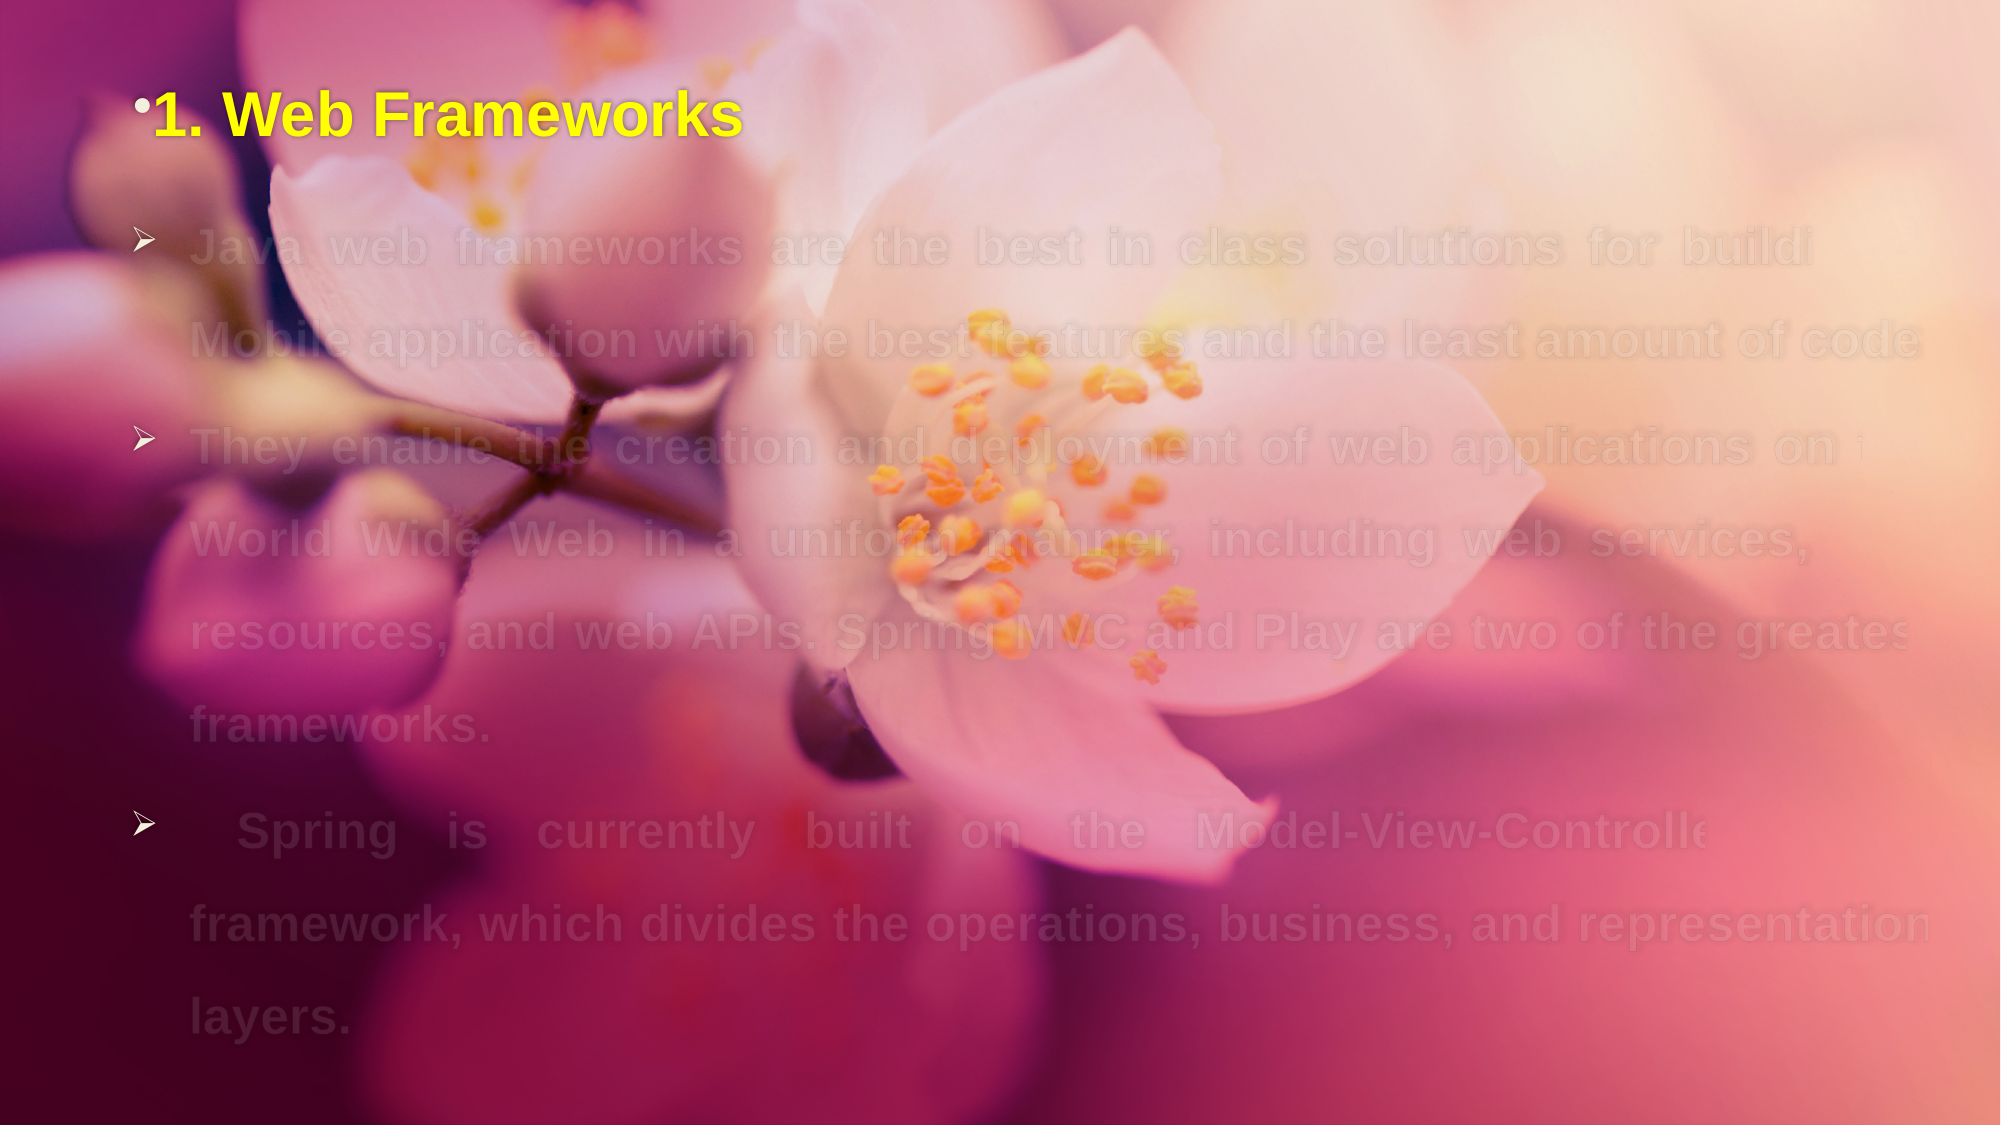

1. Web Frameworks
Java web frameworks are the best in class solutions for building a Mobile application with the best features and the least amount of code.
They enable the creation and deployment of web applications on the World Wide Web in a uniform manner, including web services, web resources, and web APIs. Spring MVC and Play are two of the greatest frameworks.
 Spring is currently built on the Model-View-Controller (MVC) framework, which divides the operations, business, and representation layers.